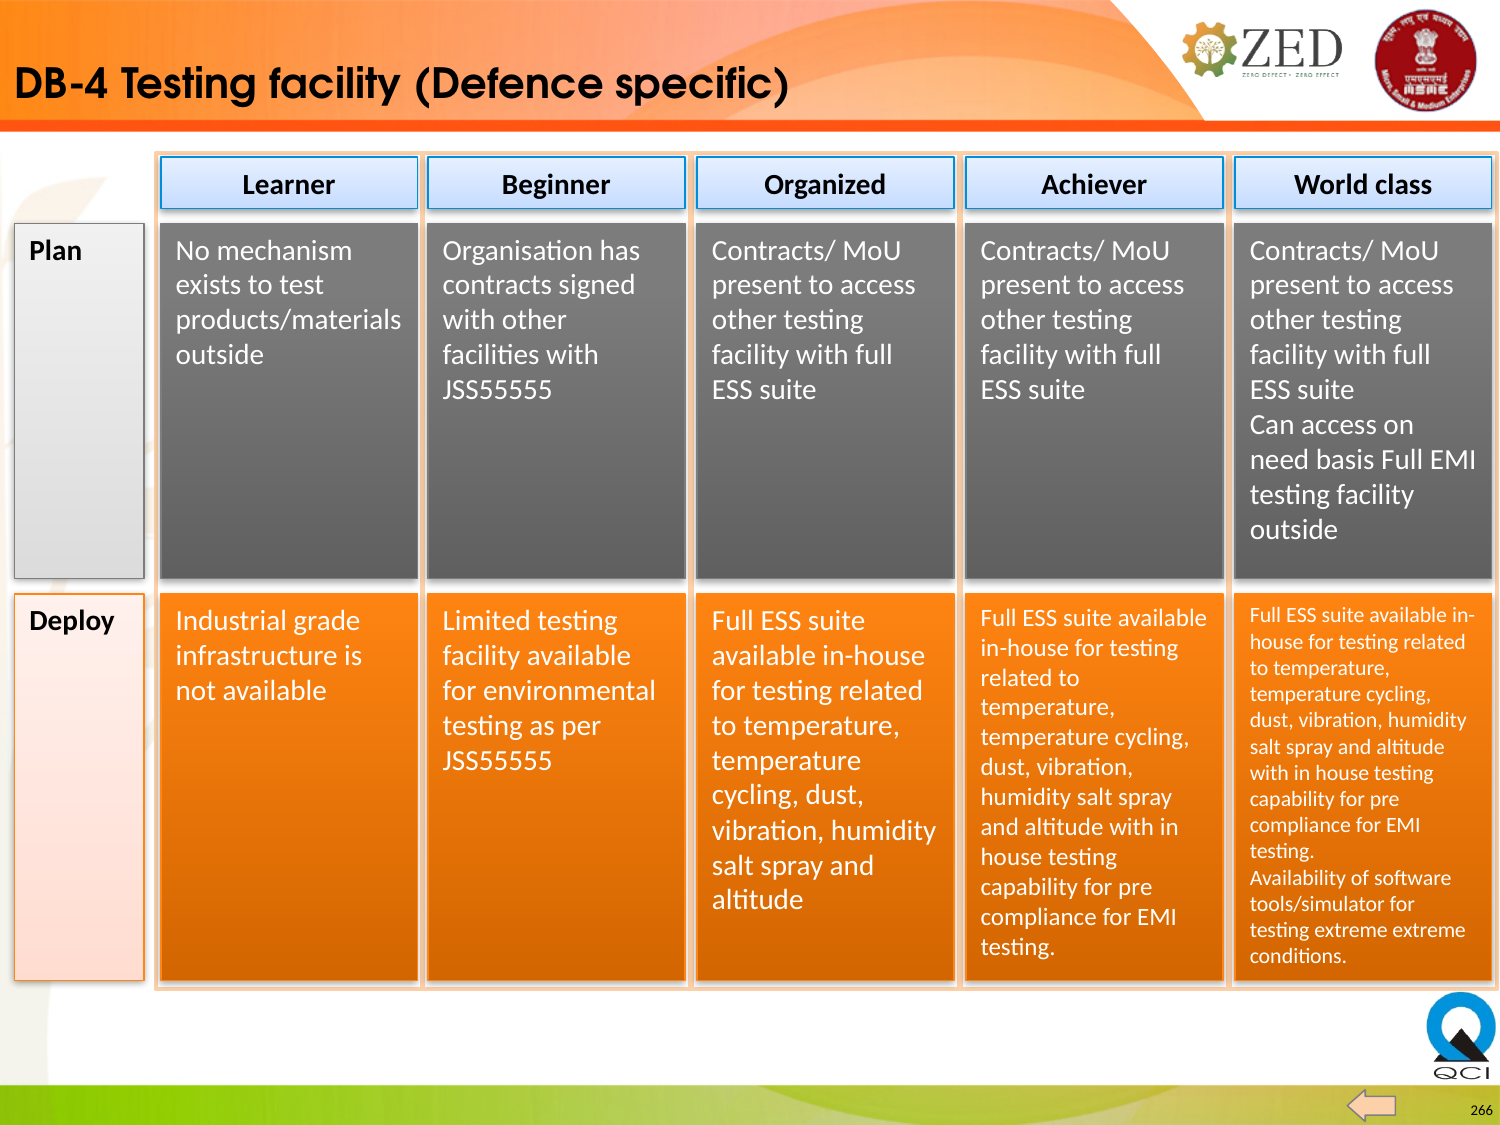

DB-4 Testing facility (Defence specific)

Learner
Beginner
Organized
Achiever
World class
Plan
No mechanism exists to test products/materials outside
Organisation has contracts signed with other facilities with JSS55555
Contracts/ MoU present to access other testing facility with full ESS suite
Contracts/ MoU present to access other testing facility with full ESS suite
Contracts/ MoU present to access other testing facility with full ESS suite
Can access on need basis Full EMI testing facility outside
Deploy
Industrial grade infrastructure is not available
Limited testing facility available for environmental testing as per JSS55555
Full ESS suite available in-house for testing related to temperature, temperature cycling, dust, vibration, humidity salt spray and altitude
Full ESS suite available in-house for testing related to temperature, temperature cycling, dust, vibration, humidity salt spray and altitude with in house testing capability for pre compliance for EMI testing.
Full ESS suite available in-house for testing related to temperature, temperature cycling, dust, vibration, humidity salt spray and altitude with in house testing capability for pre compliance for EMI testing.
Availability of software tools/simulator for testing extreme extreme conditions.